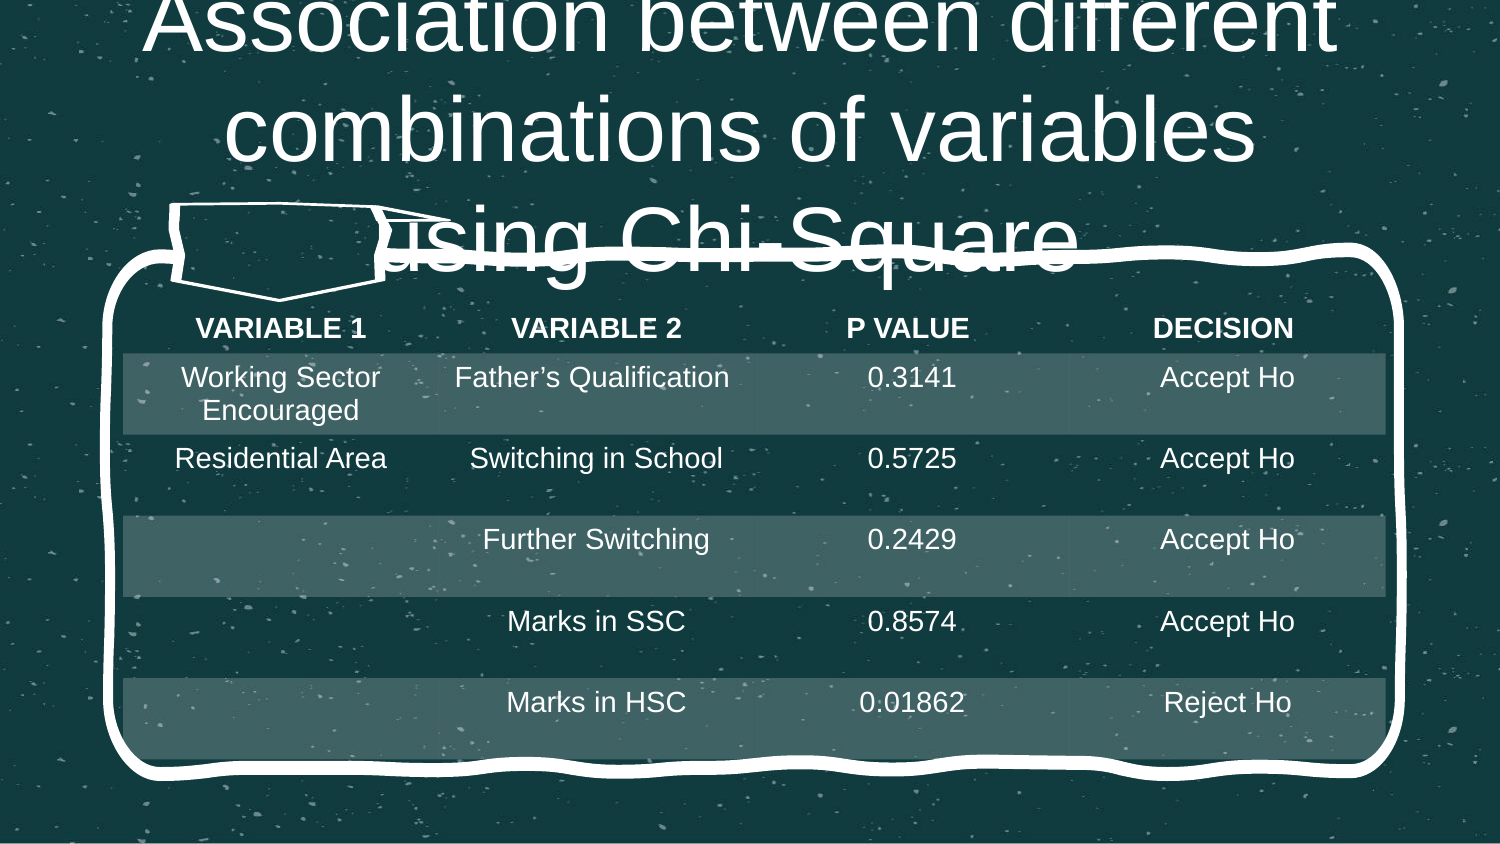

Association between different combinations of variables using Chi-Square

| VARIABLE 1 | VARIABLE 2 | P VALUE | DECISION |
| --- | --- | --- | --- |
| Working Sector Encouraged | Father’s Qualification | 0.3141 | Accept Ho |
| Residential Area | Switching in School | 0.5725 | Accept Ho |
|  | Further Switching | 0.2429 | Accept Ho |
|  | Marks in SSC | 0.8574 | Accept Ho |
|  | Marks in HSC | 0.01862 | Reject Ho |